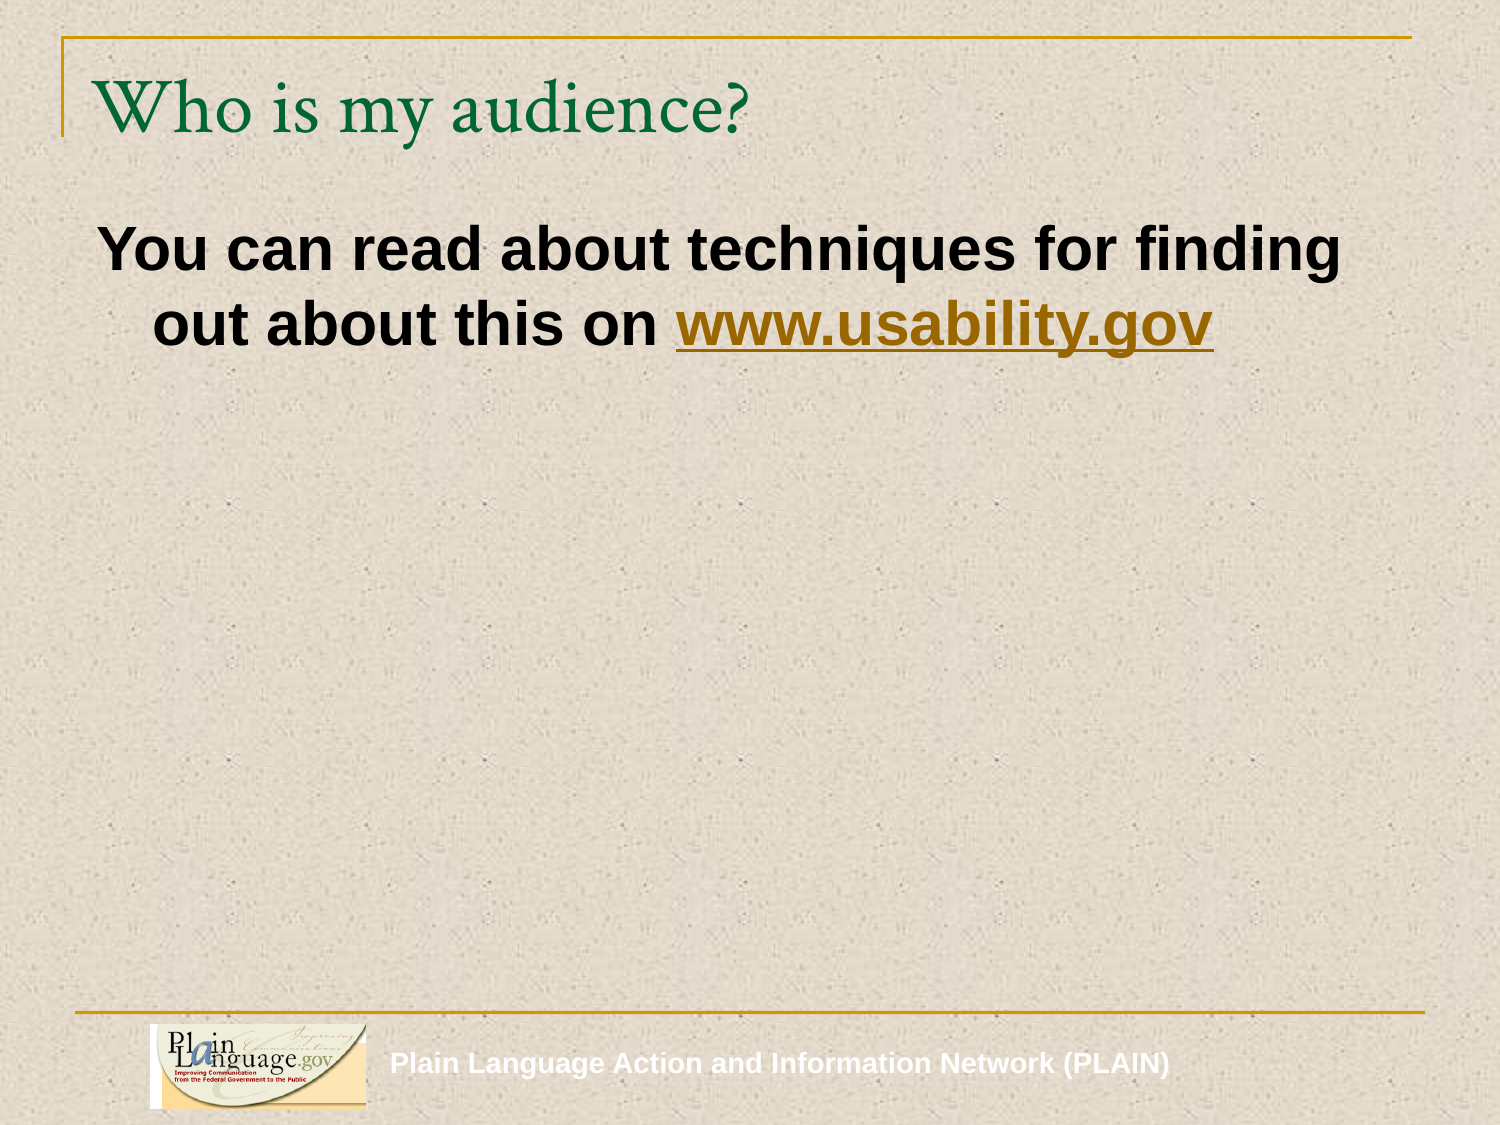

# Who is my audience?
You can read about techniques for finding out about this on www.usability.gov